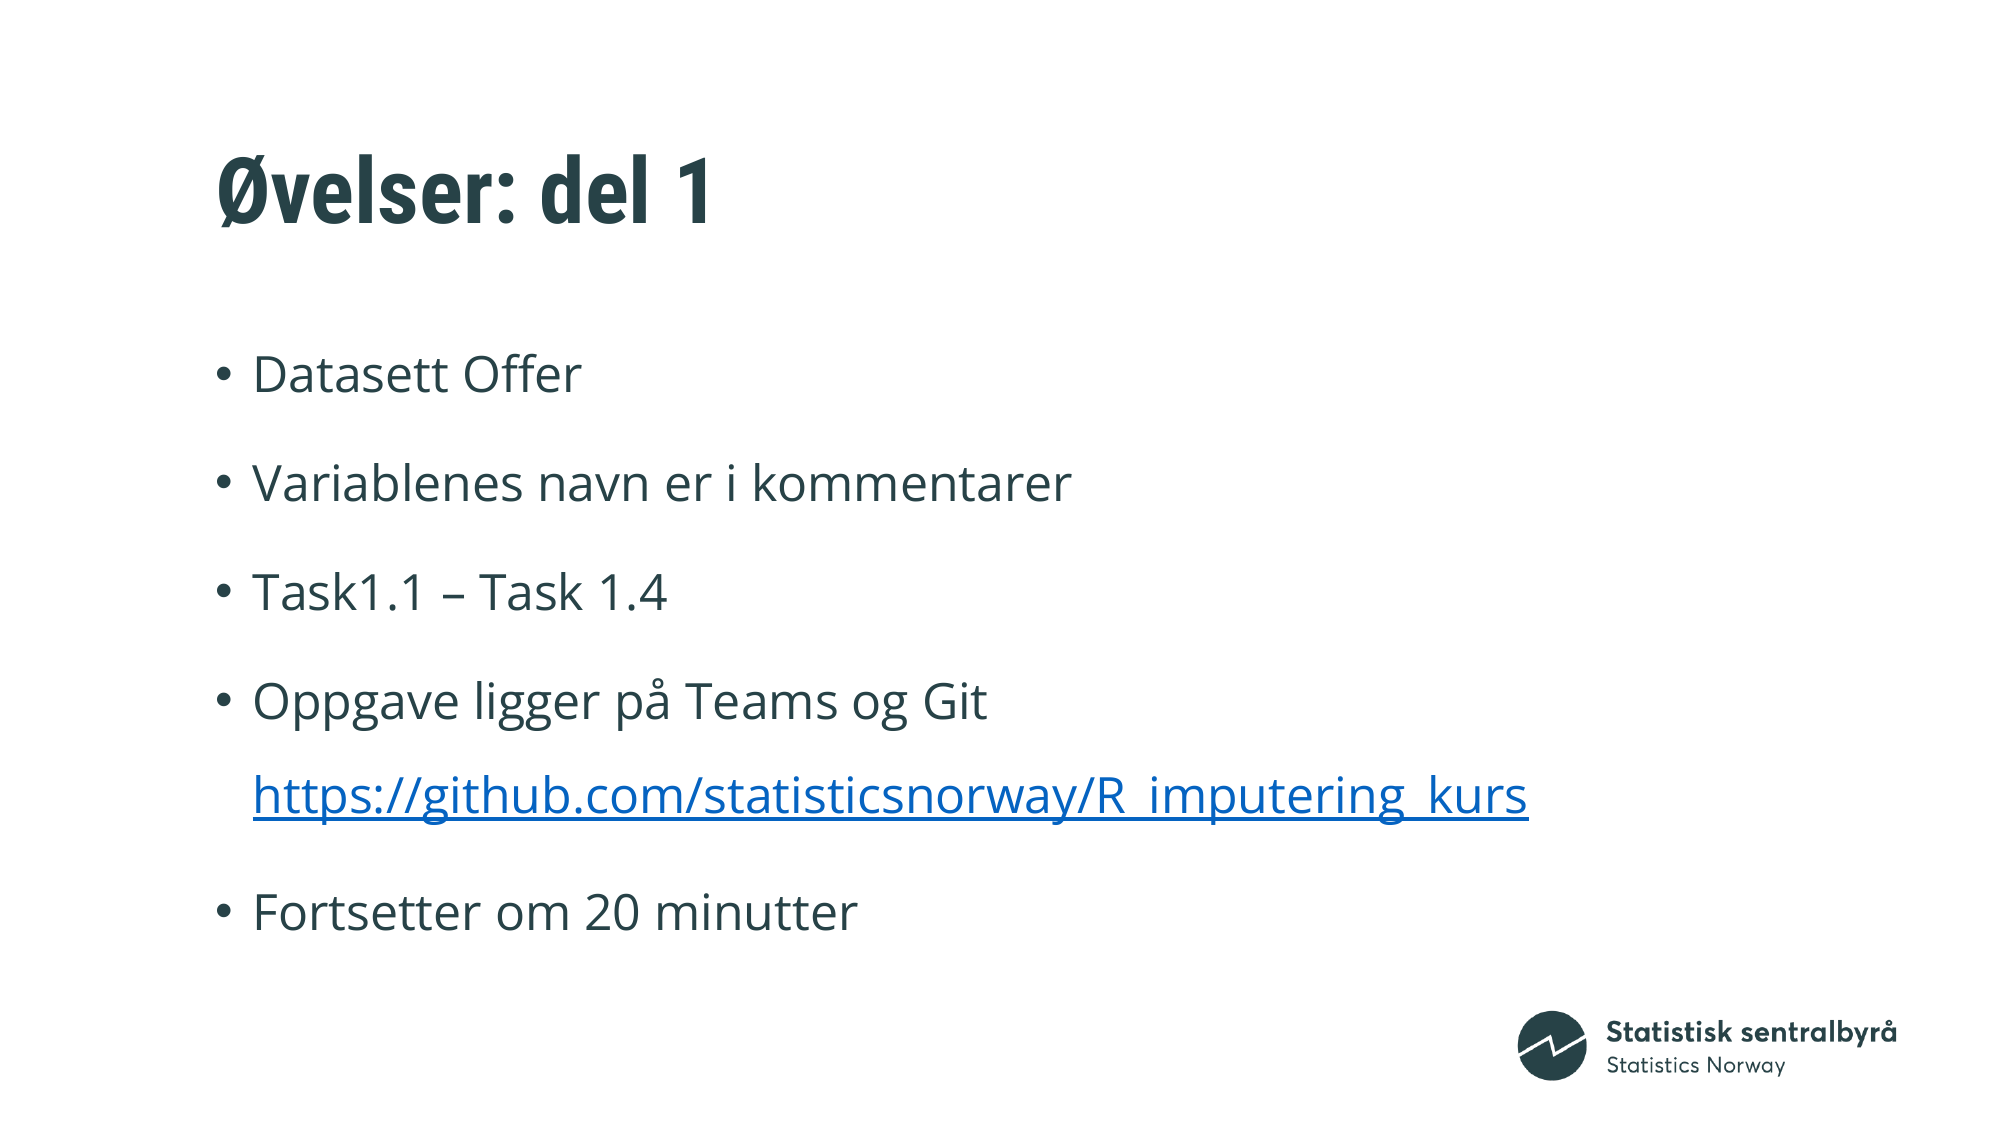

# Øvelser: del 1
Datasett Offer
Variablenes navn er i kommentarer
Task1.1 – Task 1.4
Oppgave ligger på Teams og Git https://github.com/statisticsnorway/R_imputering_kurs
Fortsetter om 20 minutter